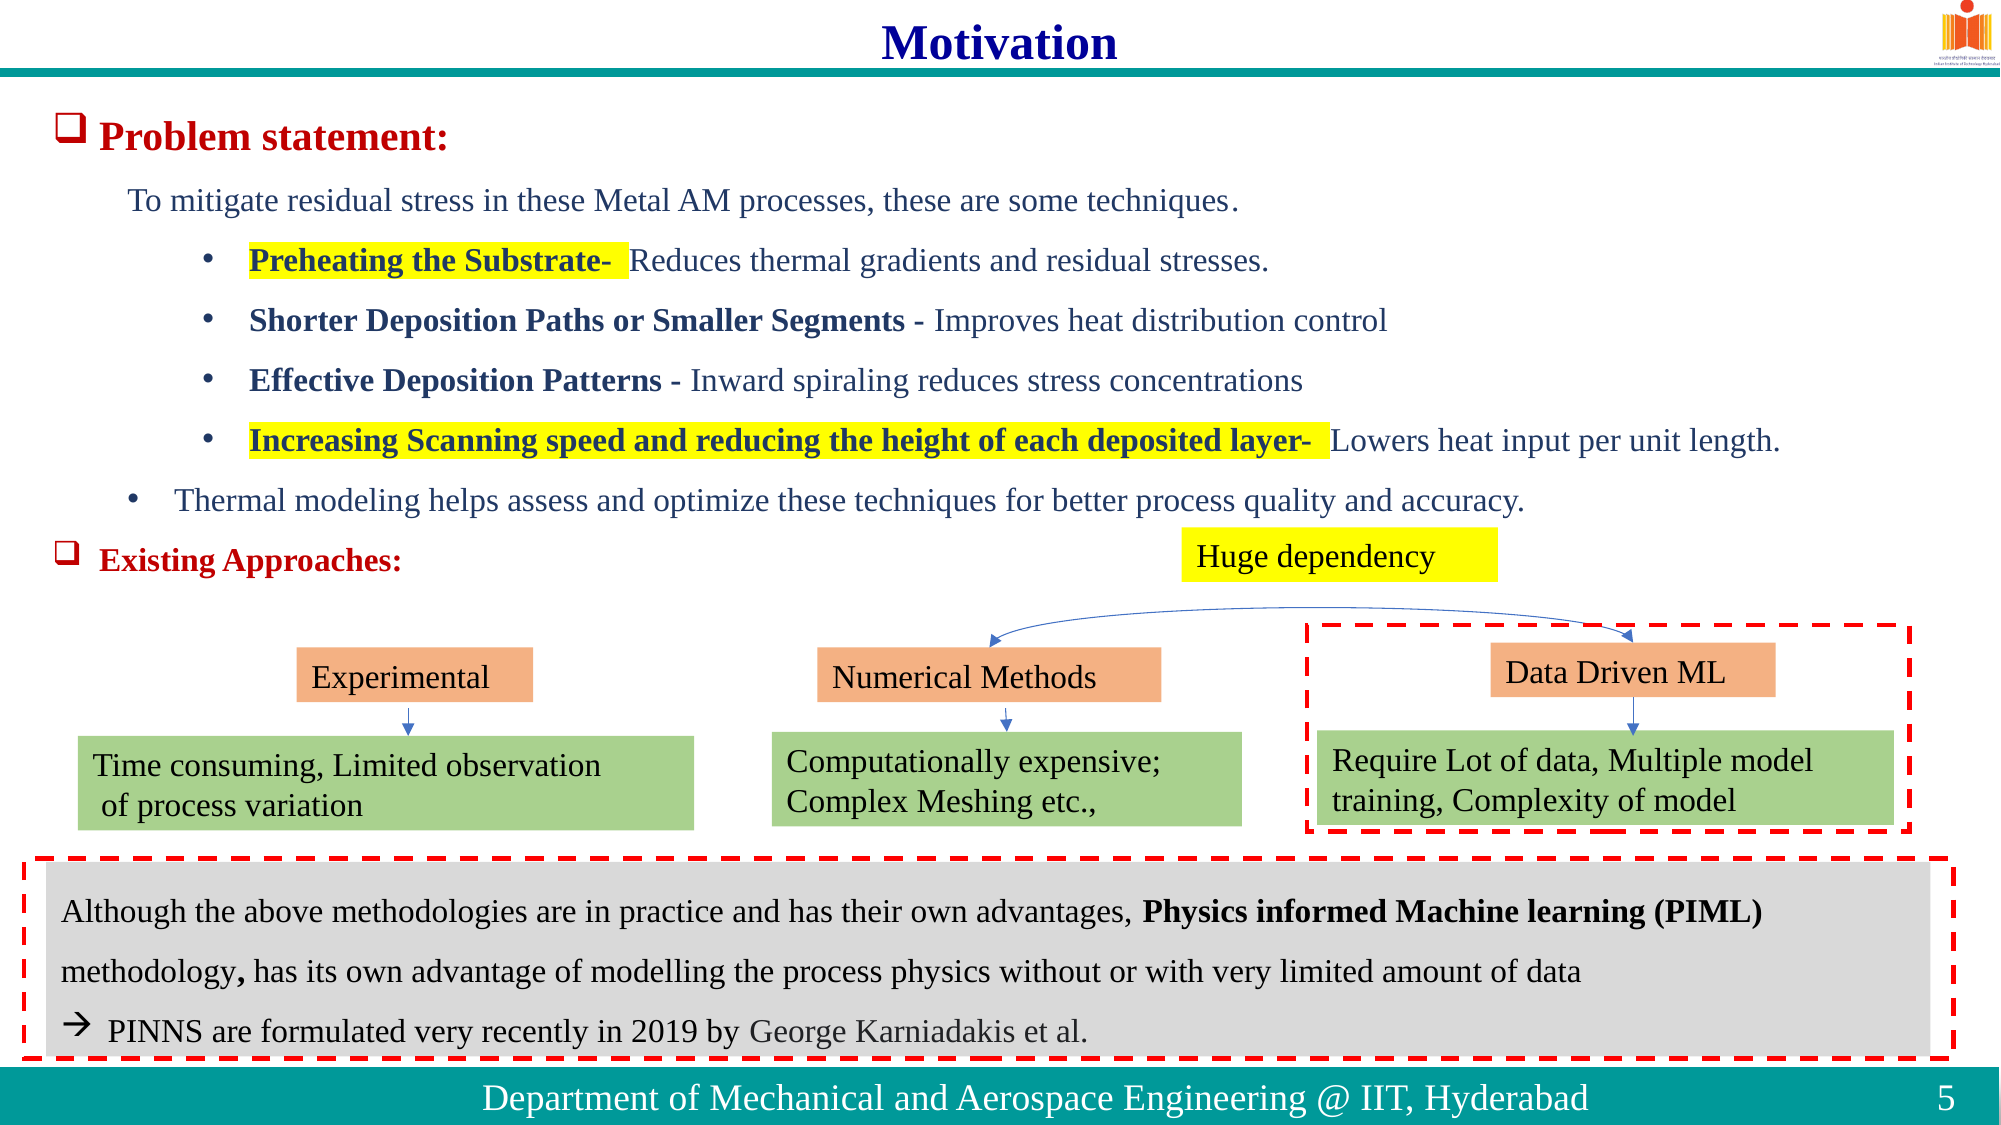

Motivation
Problem statement:
To mitigate residual stress in these Metal AM processes, these are some techniques.
Preheating the Substrate-  Reduces thermal gradients and residual stresses.
Shorter Deposition Paths or Smaller Segments - Improves heat distribution control
Effective Deposition Patterns - Inward spiraling reduces stress concentrations
Increasing Scanning speed and reducing the height of each deposited layer-  Lowers heat input per unit length.
Thermal modeling helps assess and optimize these techniques for better process quality and accuracy.
Existing Approaches:

Huge dependency

Data Driven ML
Experimental
Numerical Methods
Require Lot of data, Multiple model training, Complexity of model
Computationally expensive; Complex Meshing etc.,
Time consuming, Limited observation
 of process variation

Although the above methodologies are in practice and has their own advantages, Physics informed Machine learning (PIML) methodology, has its own advantage of modelling the process physics without or with very limited amount of data
PINNS are formulated very recently in 2019 by George Karniadakis et al.
5